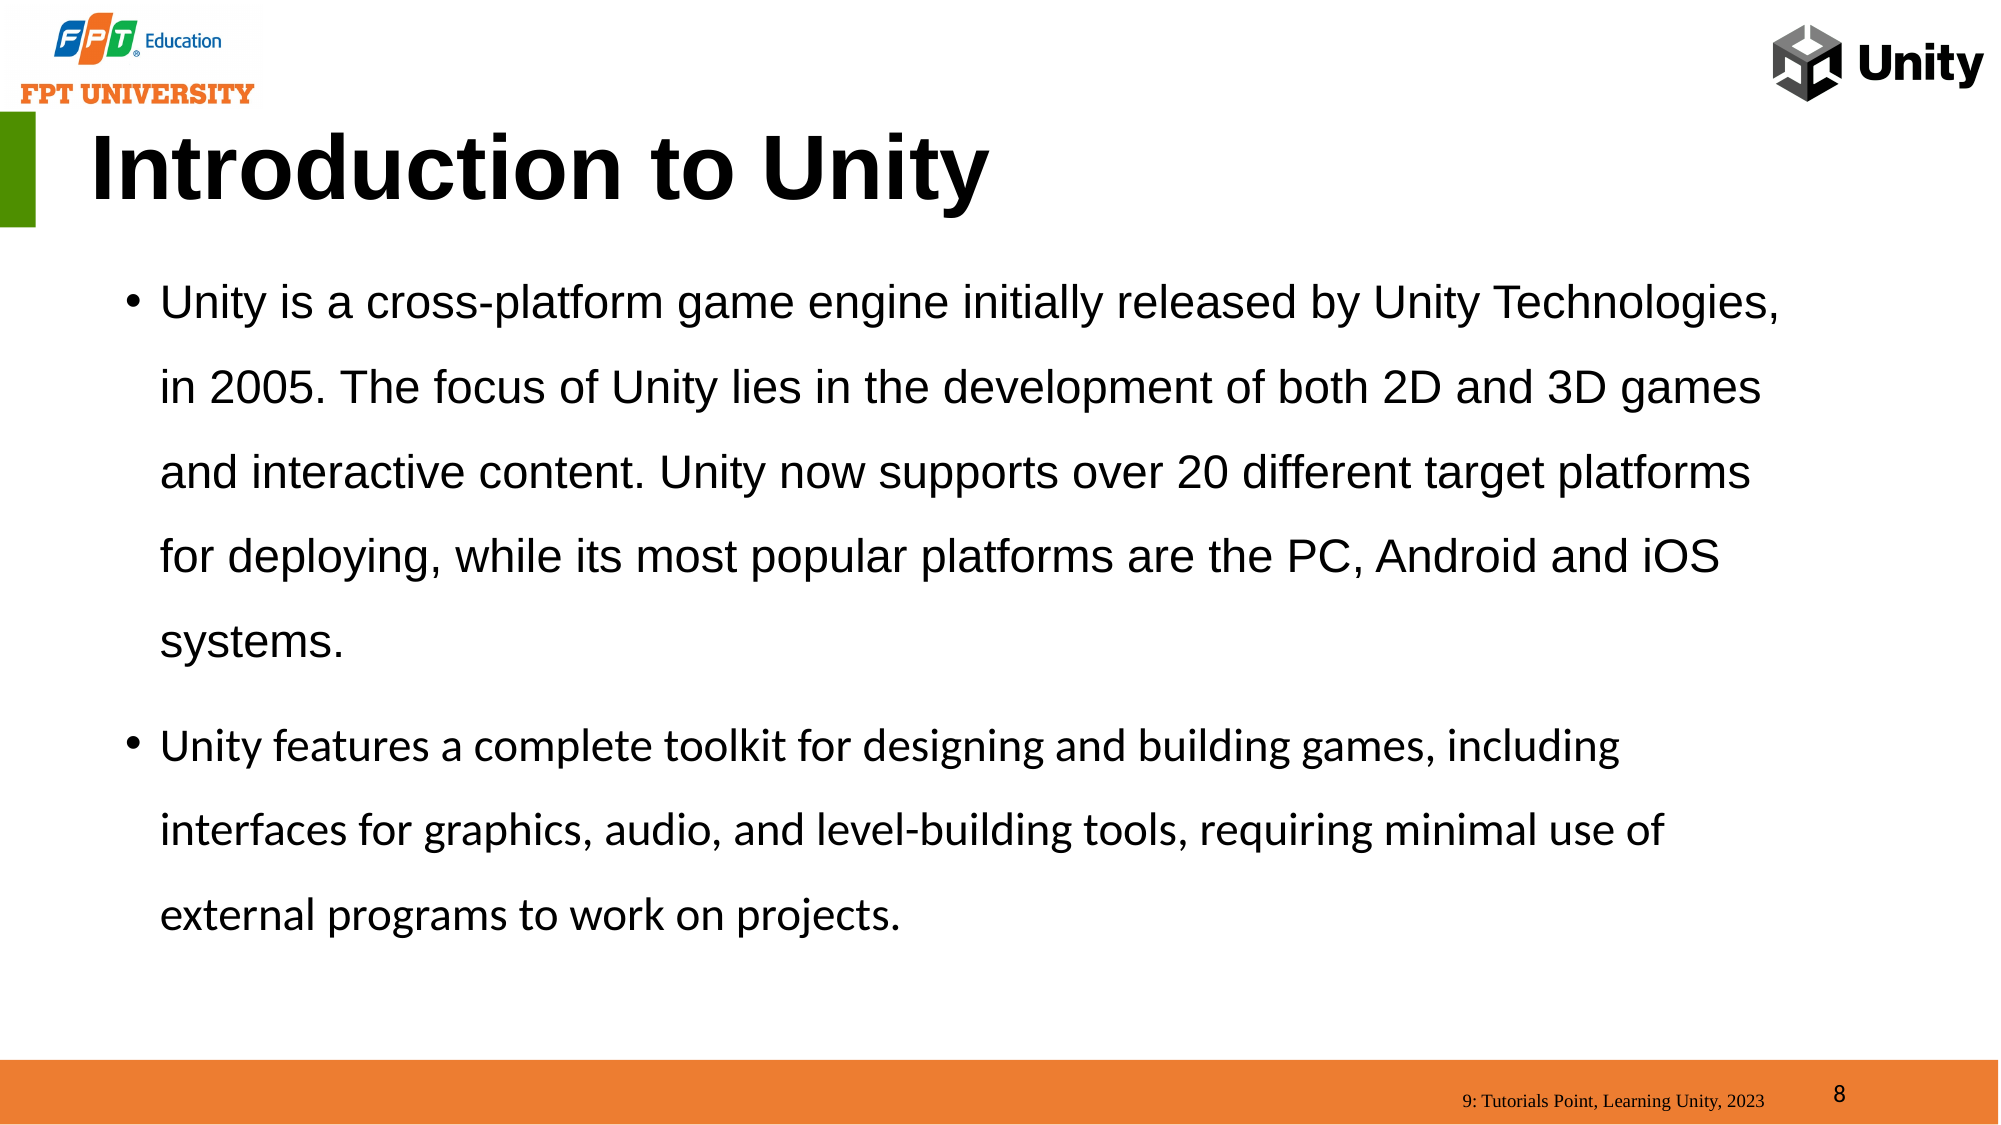

Introduction to Unity
Unity is a cross-platform game engine initially released by Unity Technologies, in 2005. The focus of Unity lies in the development of both 2D and 3D games and interactive content. Unity now supports over 20 different target platforms for deploying, while its most popular platforms are the PC, Android and iOS systems.
Unity features a complete toolkit for designing and building games, including interfaces for graphics, audio, and level-building tools, requiring minimal use of external programs to work on projects.

8
9: Tutorials Point, Learning Unity, 2023